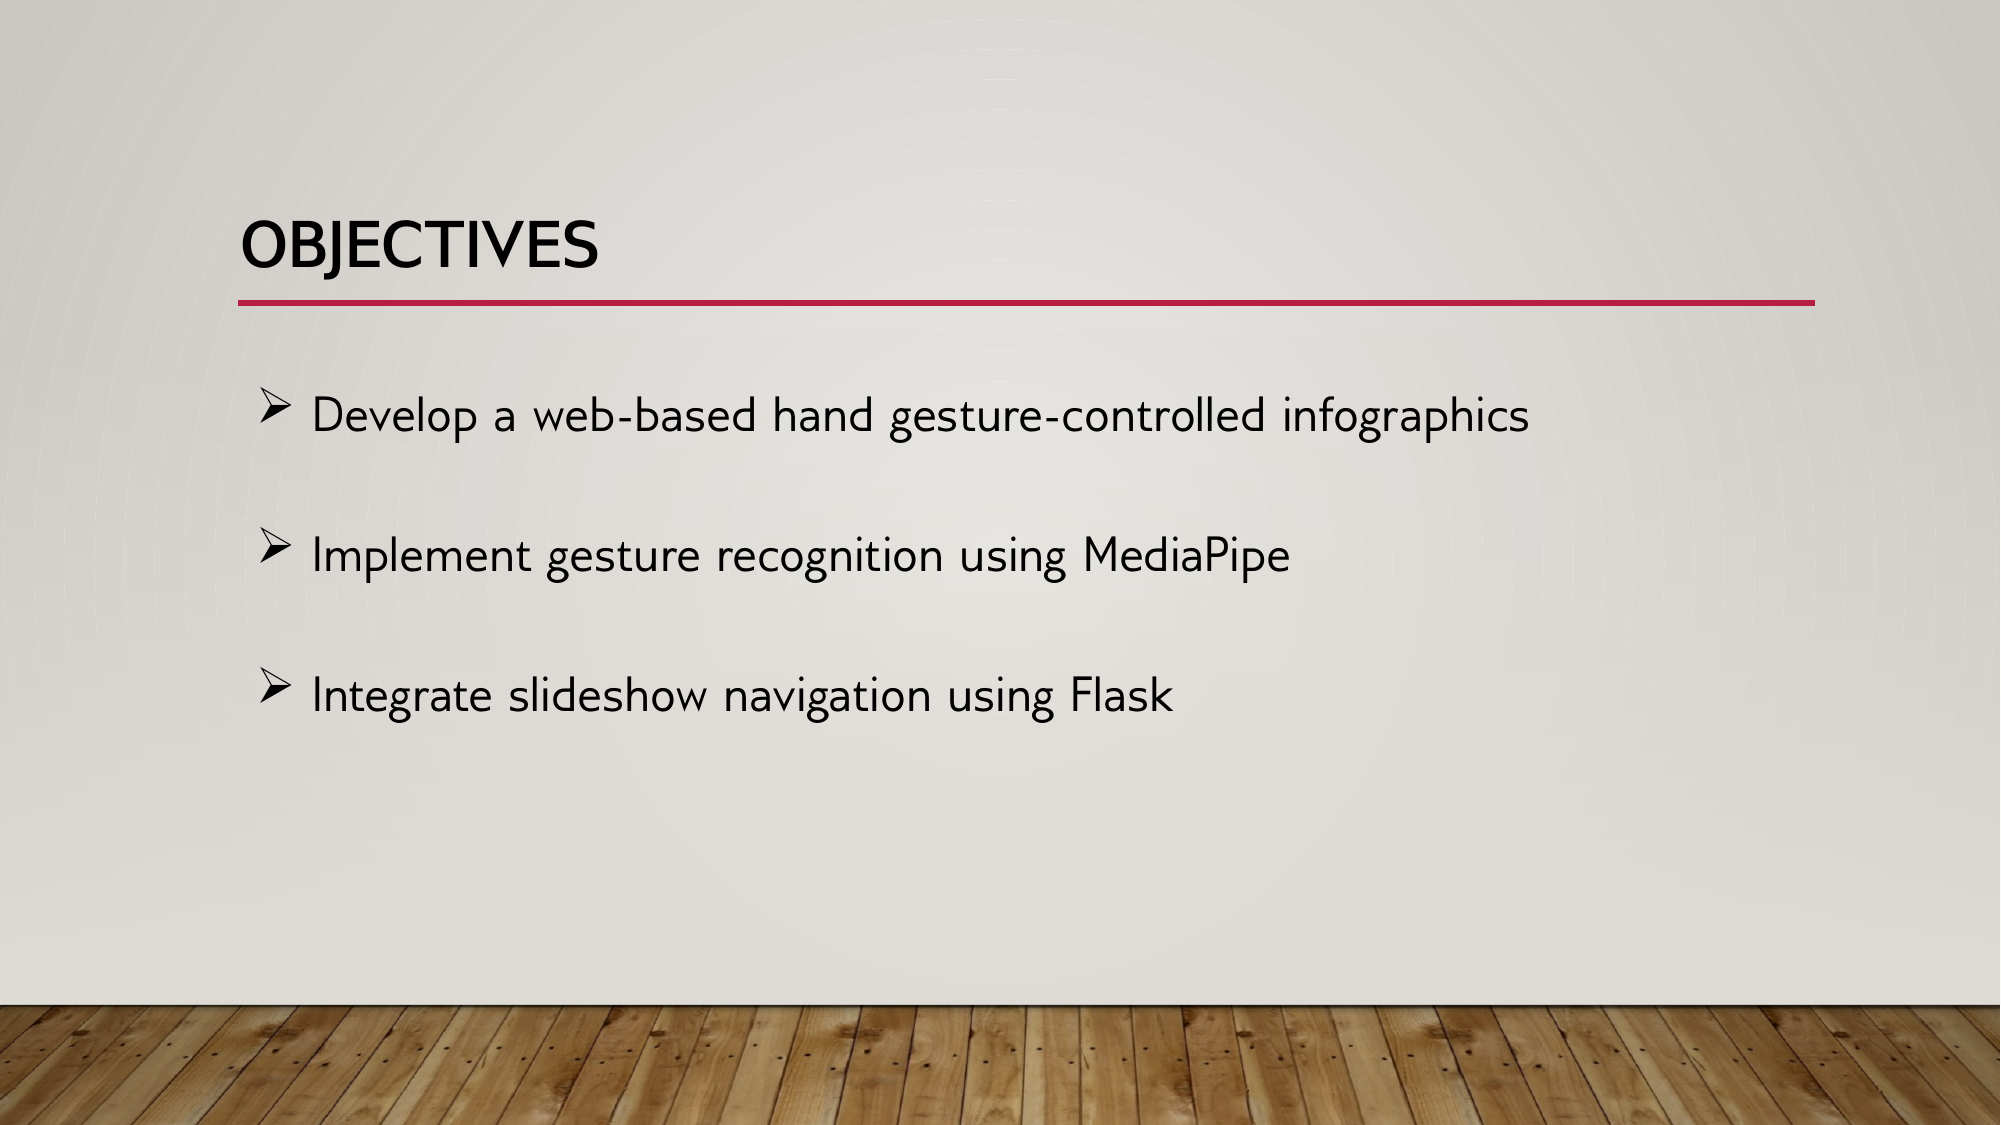

# Objectives
Develop a web-based hand gesture-controlled infographics

Implement gesture recognition using MediaPipe

Integrate slideshow navigation using Flask